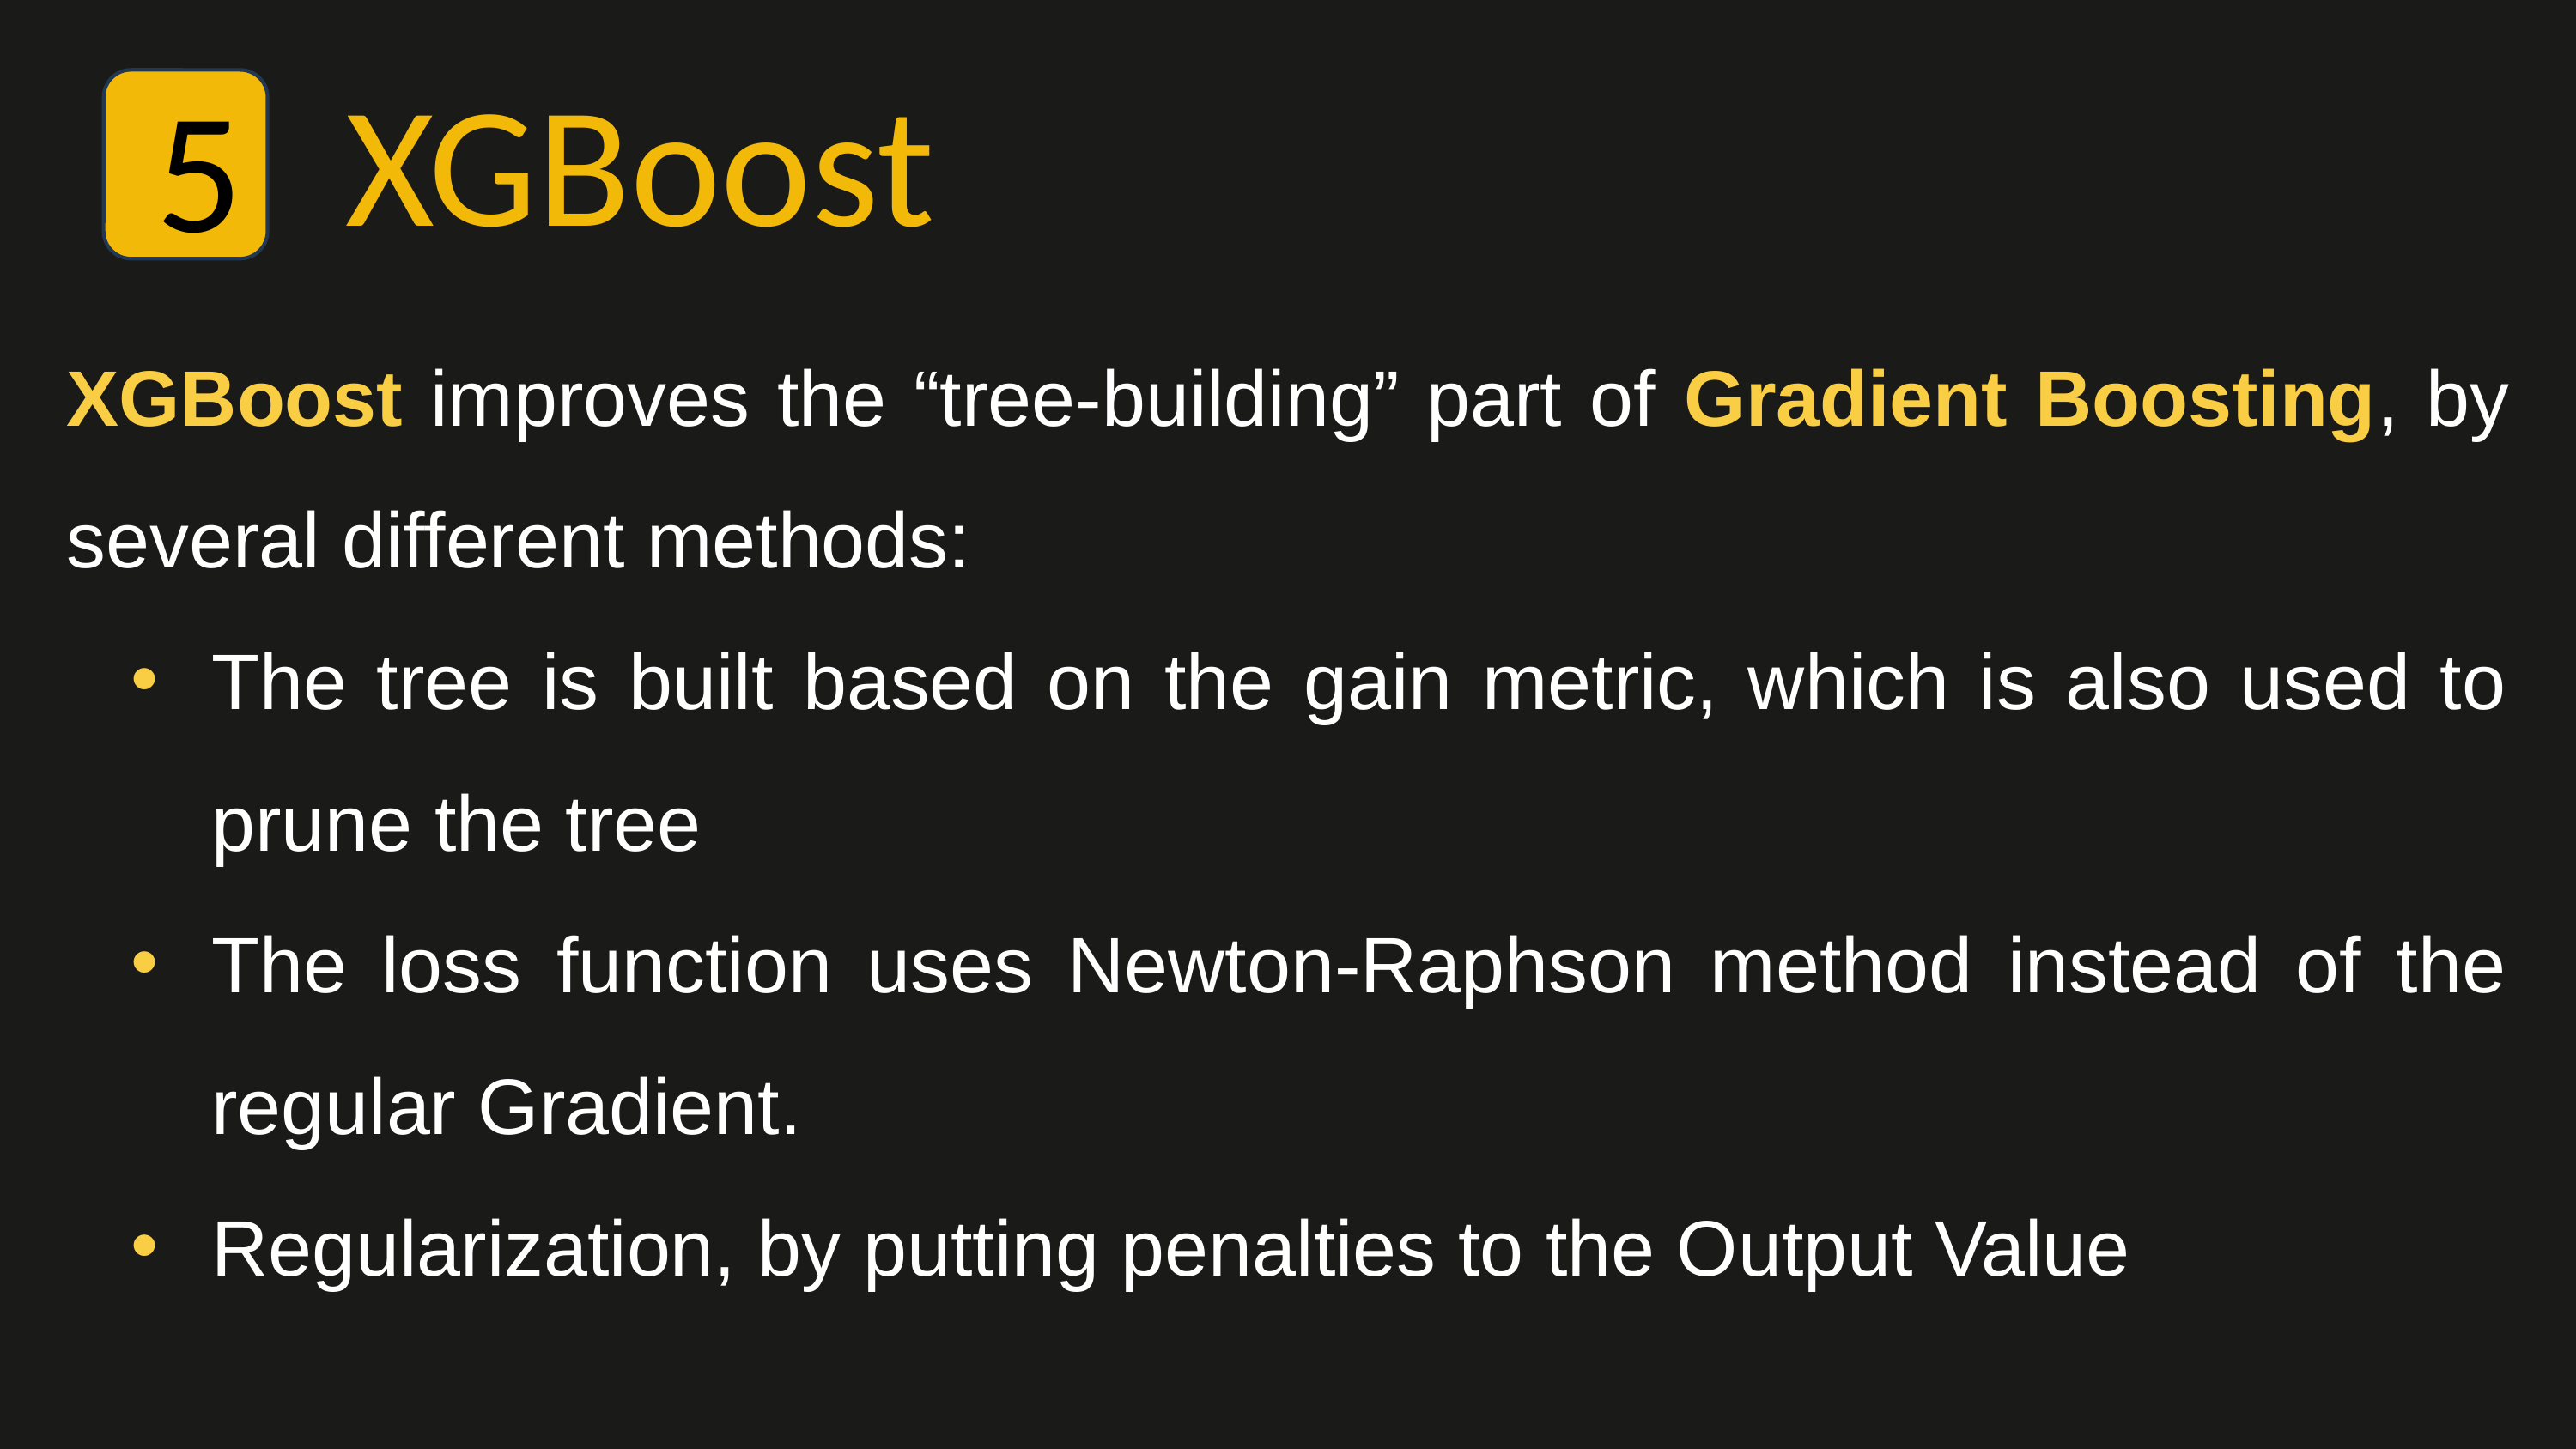

XGBoost
5

XGBoost improves the “tree-building” part of Gradient Boosting, by several different methods:
The tree is built based on the gain metric, which is also used to prune the tree
The loss function uses Newton-Raphson method instead of the regular Gradient.
Regularization, by putting penalties to the Output Value